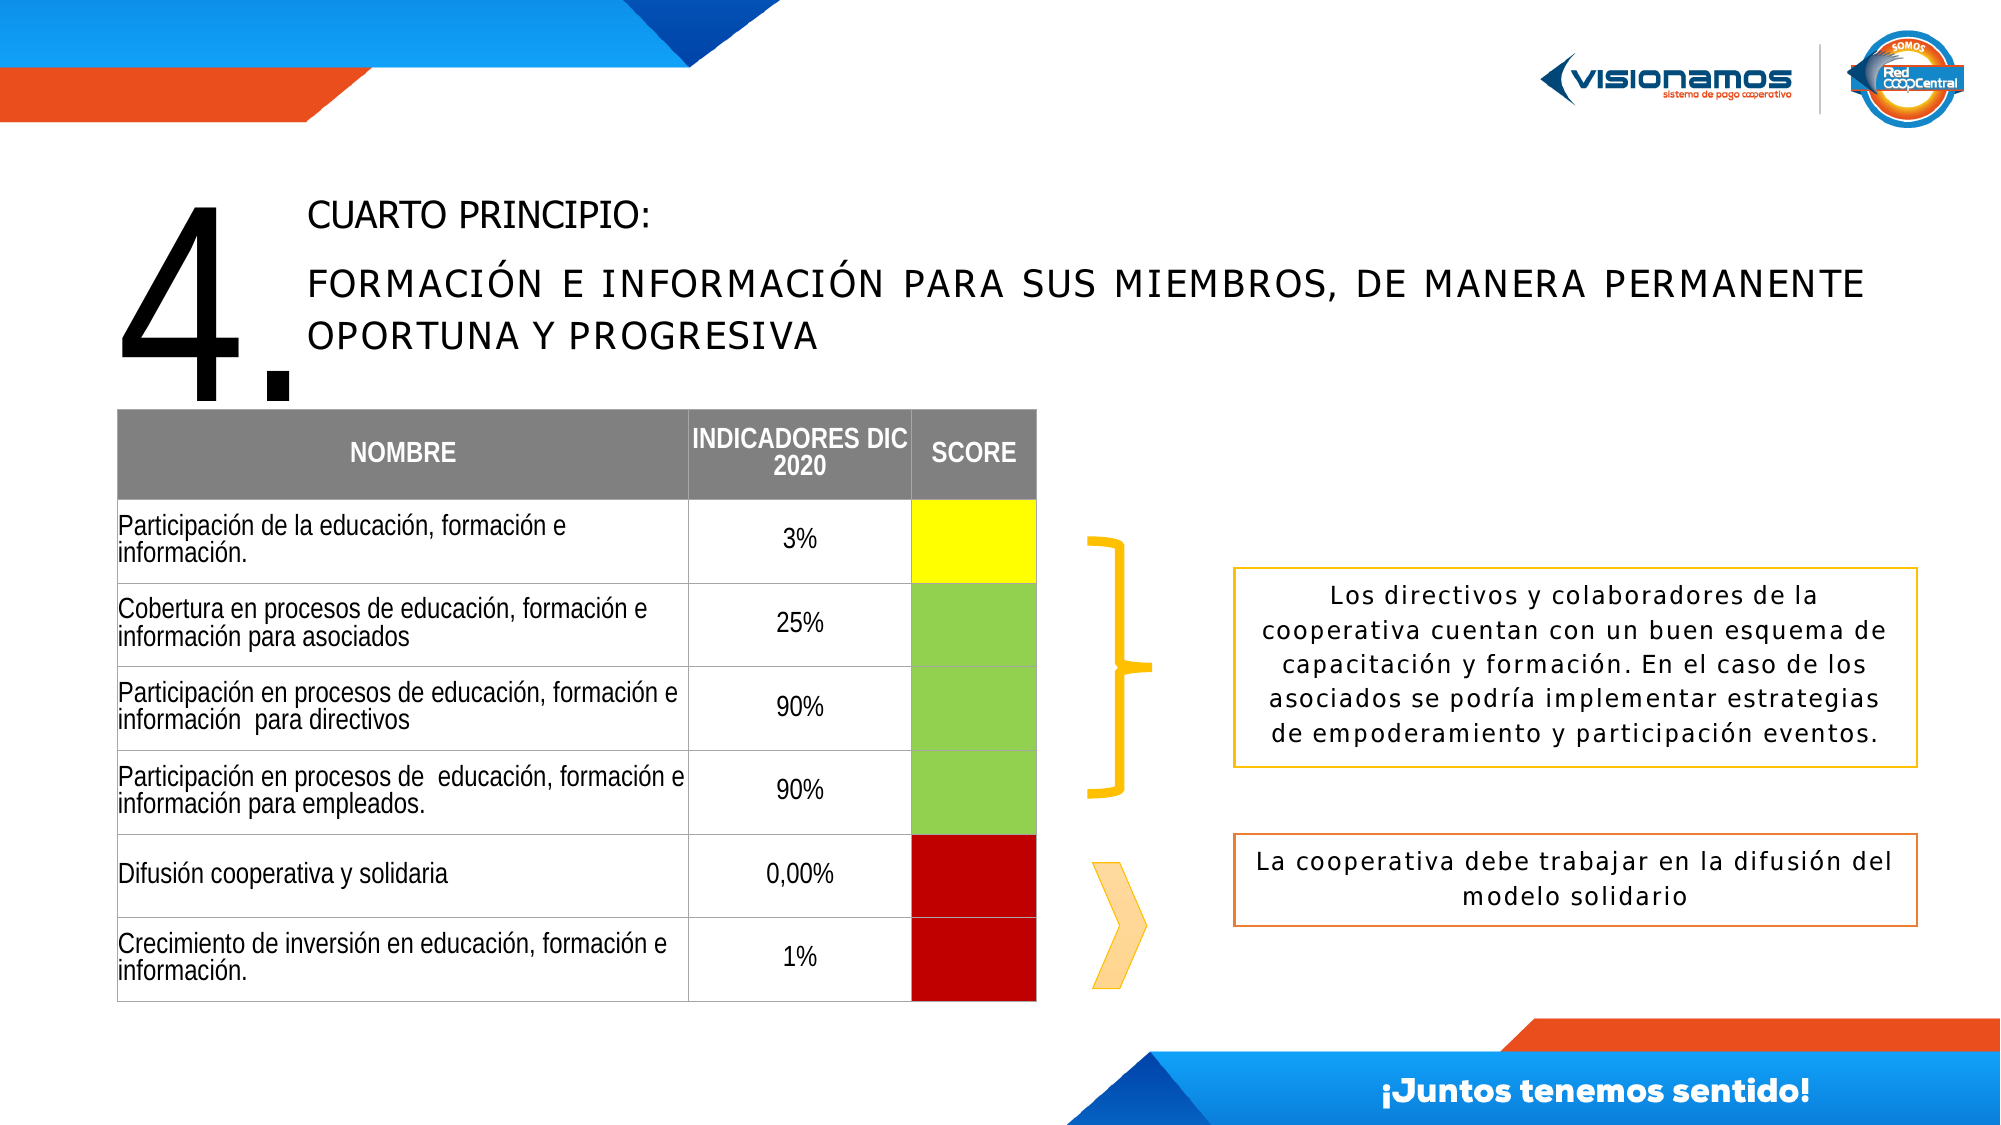

4.
CUARTO PRINCIPIO:
FORMACIÓN E INFORMACIÓN PARA SUS MIEMBROS, DE MANERA PERMANENTE OPORTUNA Y PROGRESIVA
| NOMBRE | INDICADORES DIC 2020 | SCORE |
| --- | --- | --- |
| Participación de la educación, formación e información. | 3% | AMARILLO |
| Cobertura en procesos de educación, formación e información para asociados | 25% | VERDE |
| Participación en procesos de educación, formación e información para directivos | 90% | VERDE |
| Participación en procesos de educación, formación e información para empleados. | 90% | VERDE |
| Difusión cooperativa y solidaria | 0,00% | ROJO |
| Crecimiento de inversión en educación, formación e información. | 1% | ROJO |

Los directivos y colaboradores de la cooperativa cuentan con un buen esquema de capacitación y formación. En el caso de los asociados se podría implementar estrategias de empoderamiento y participación eventos.

La cooperativa debe trabajar en la difusión del modelo solidario